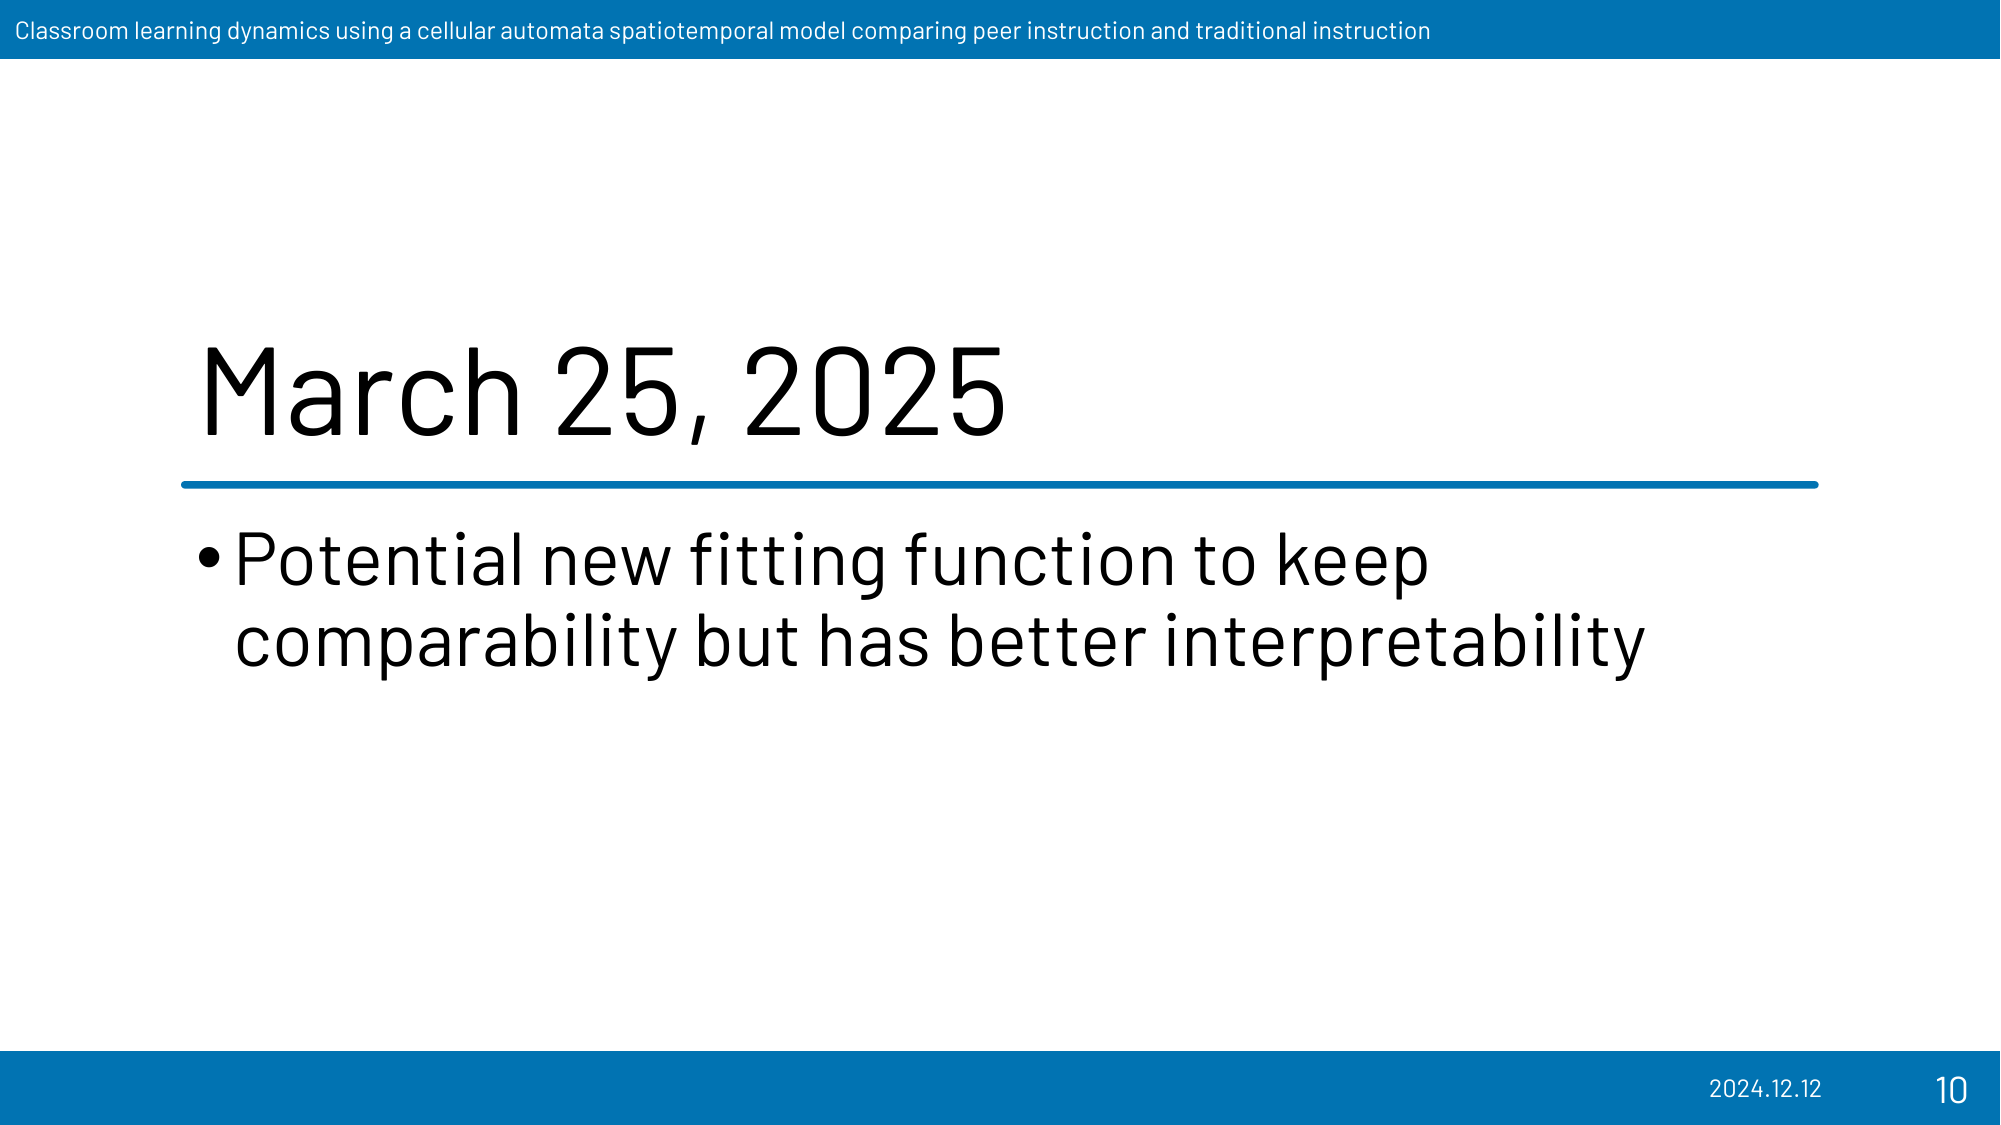

# March 25, 2025
Potential new fitting function to keep comparability but has better interpretability

2024.12.12
10